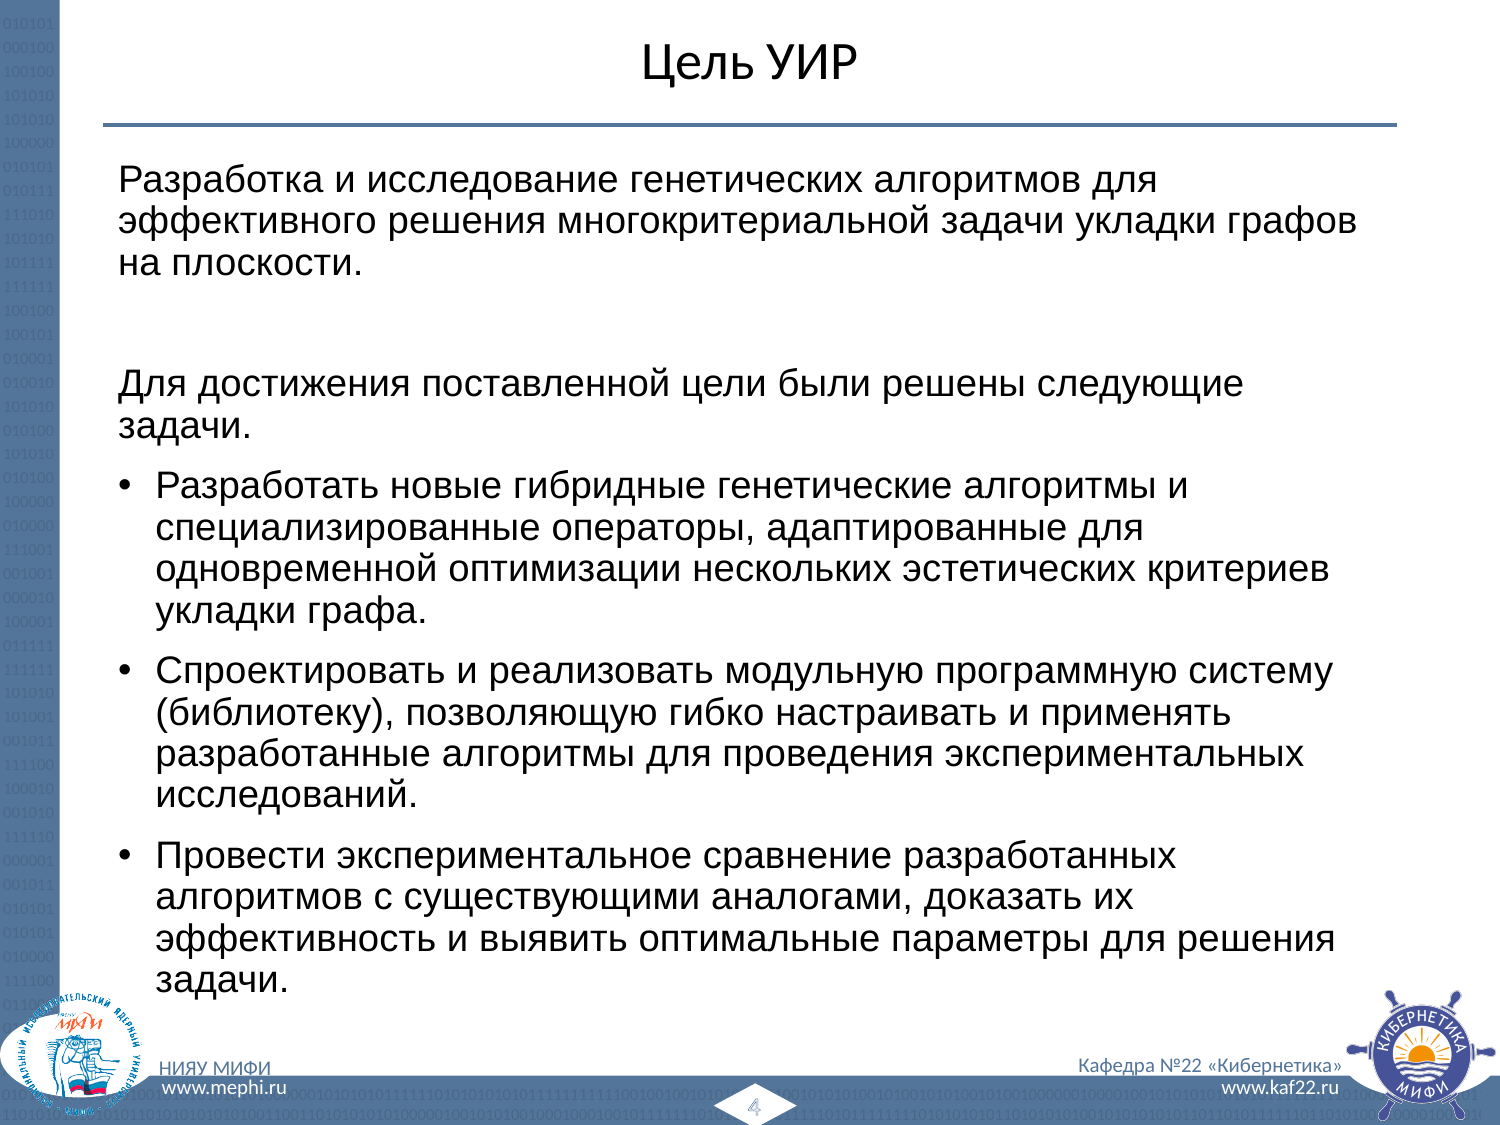

# Цель УИР
Разработка и исследование генетических алгоритмов для эффективного решения многокритериальной задачи укладки графов на плоскости.

Для достижения поставленной цели были решены следующие задачи.
Разработать новые гибридные генетические алгоритмы и специализированные операторы, адаптированные для одновременной оптимизации нескольких эстетических критериев укладки графа.
Спроектировать и реализовать модульную программную систему (библиотеку), позволяющую гибко настраивать и применять разработанные алгоритмы для проведения экспериментальных исследований.
Провести экспериментальное сравнение разработанных алгоритмов с существующими аналогами, доказать их эффективность и выявить оптимальные параметры для решения задачи.
4